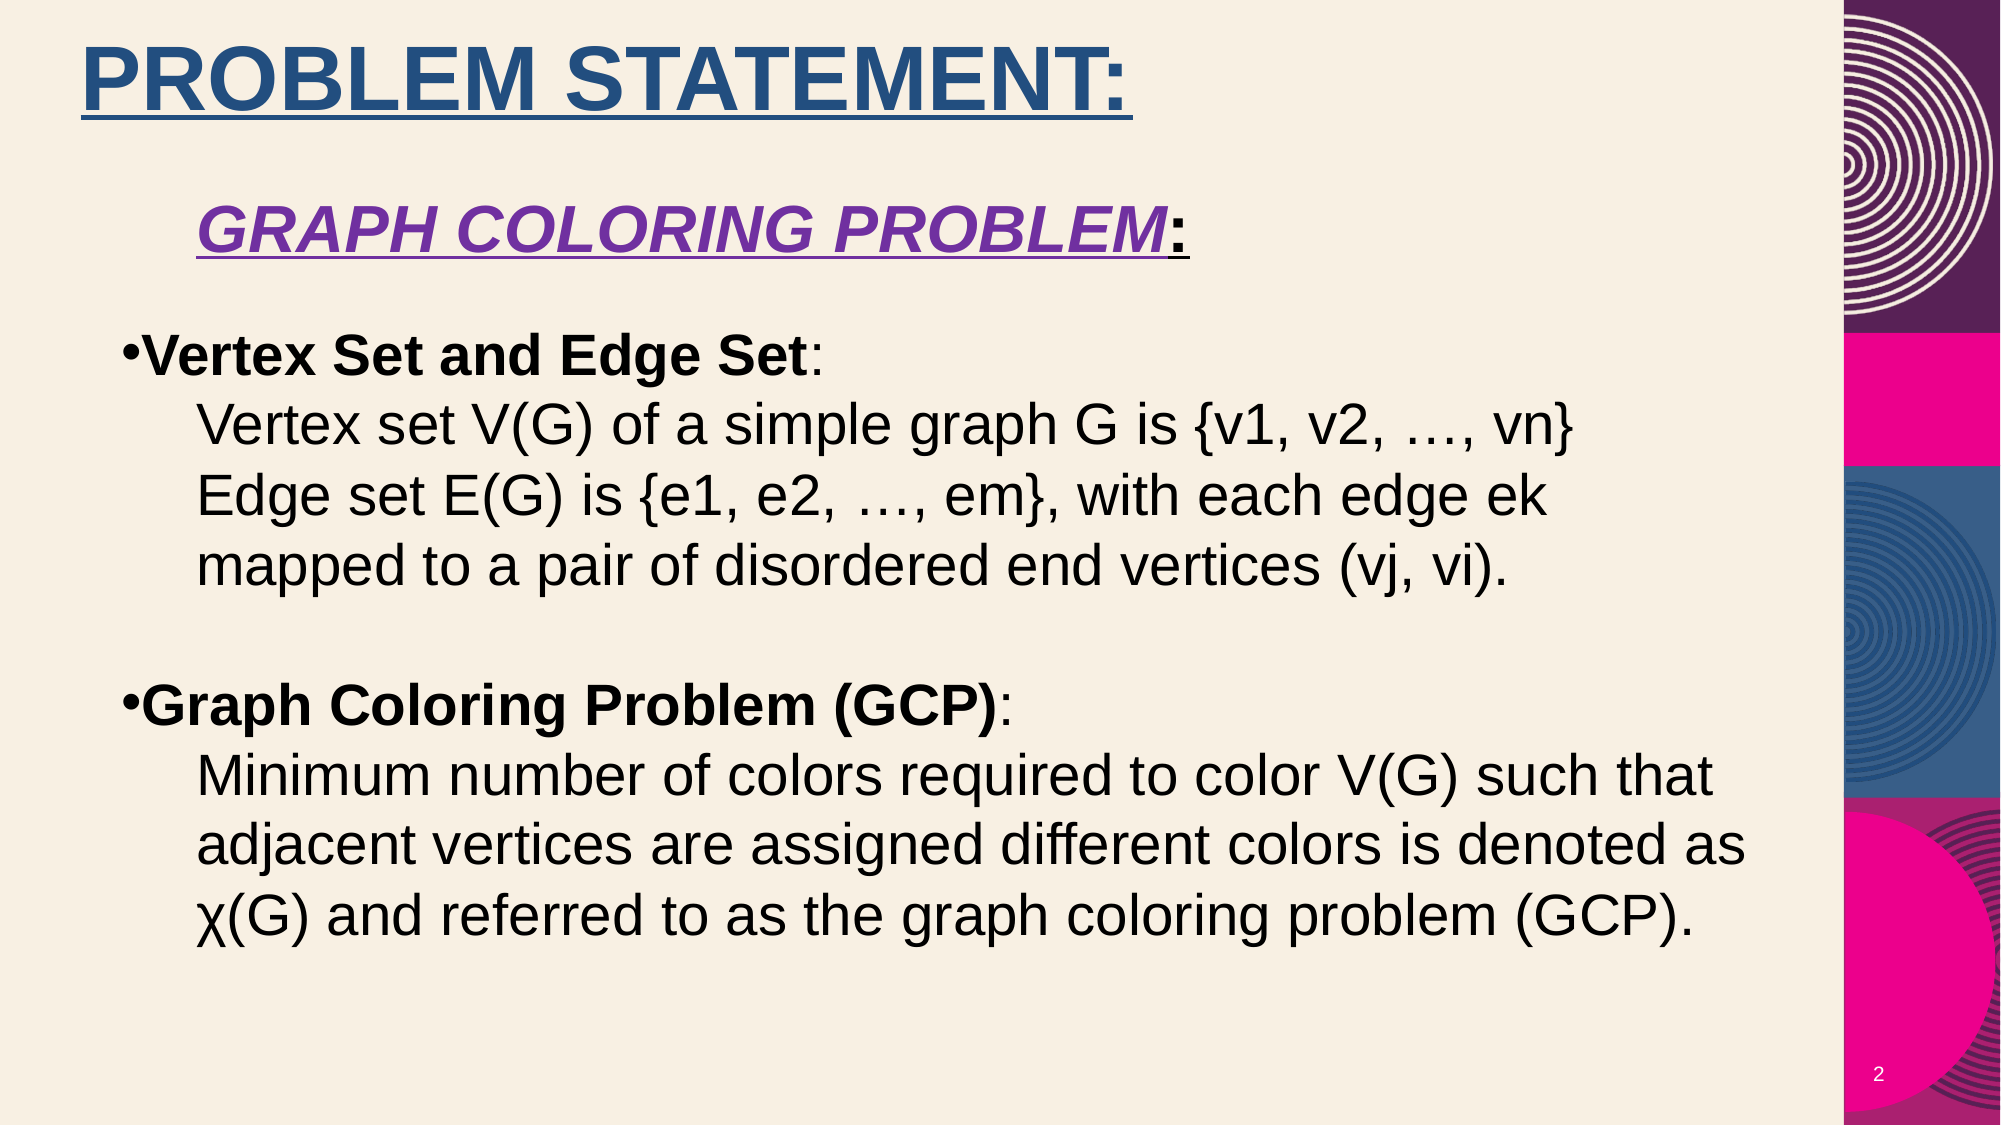

# PROBLEM STATEMENT:​
GRAPH COLORING PROBLEM:
Vertex Set and Edge Set:
Vertex set V(G) of a simple graph G is {v1, v2, …, vn}
Edge set E(G) is {e1, e2, …, em}, with each edge ek mapped to a pair of disordered end vertices (vj, vi).
Graph Coloring Problem (GCP):
Minimum number of colors required to color V(G) such that adjacent vertices are assigned different colors is denoted as χ(G) and referred to as the graph coloring problem (GCP).

2